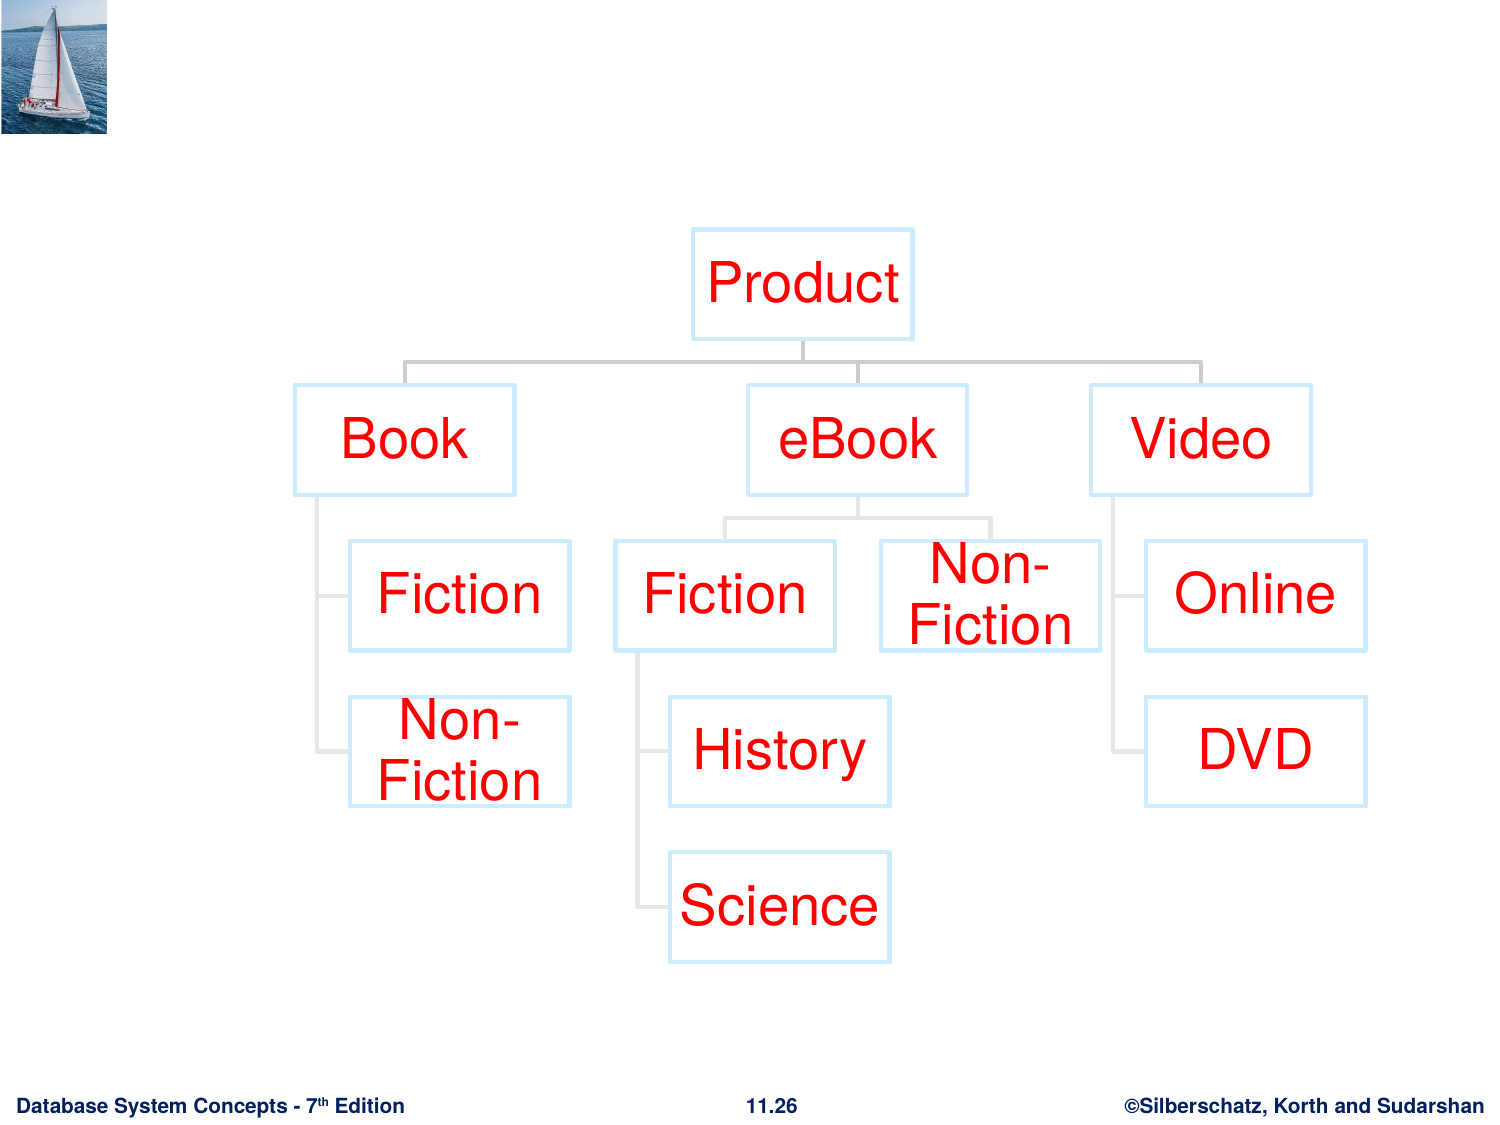

Product
Book
Fiction
Non-Fiction
eBook
Fiction
History
Science
Non-Fiction
Video
Online
DVD